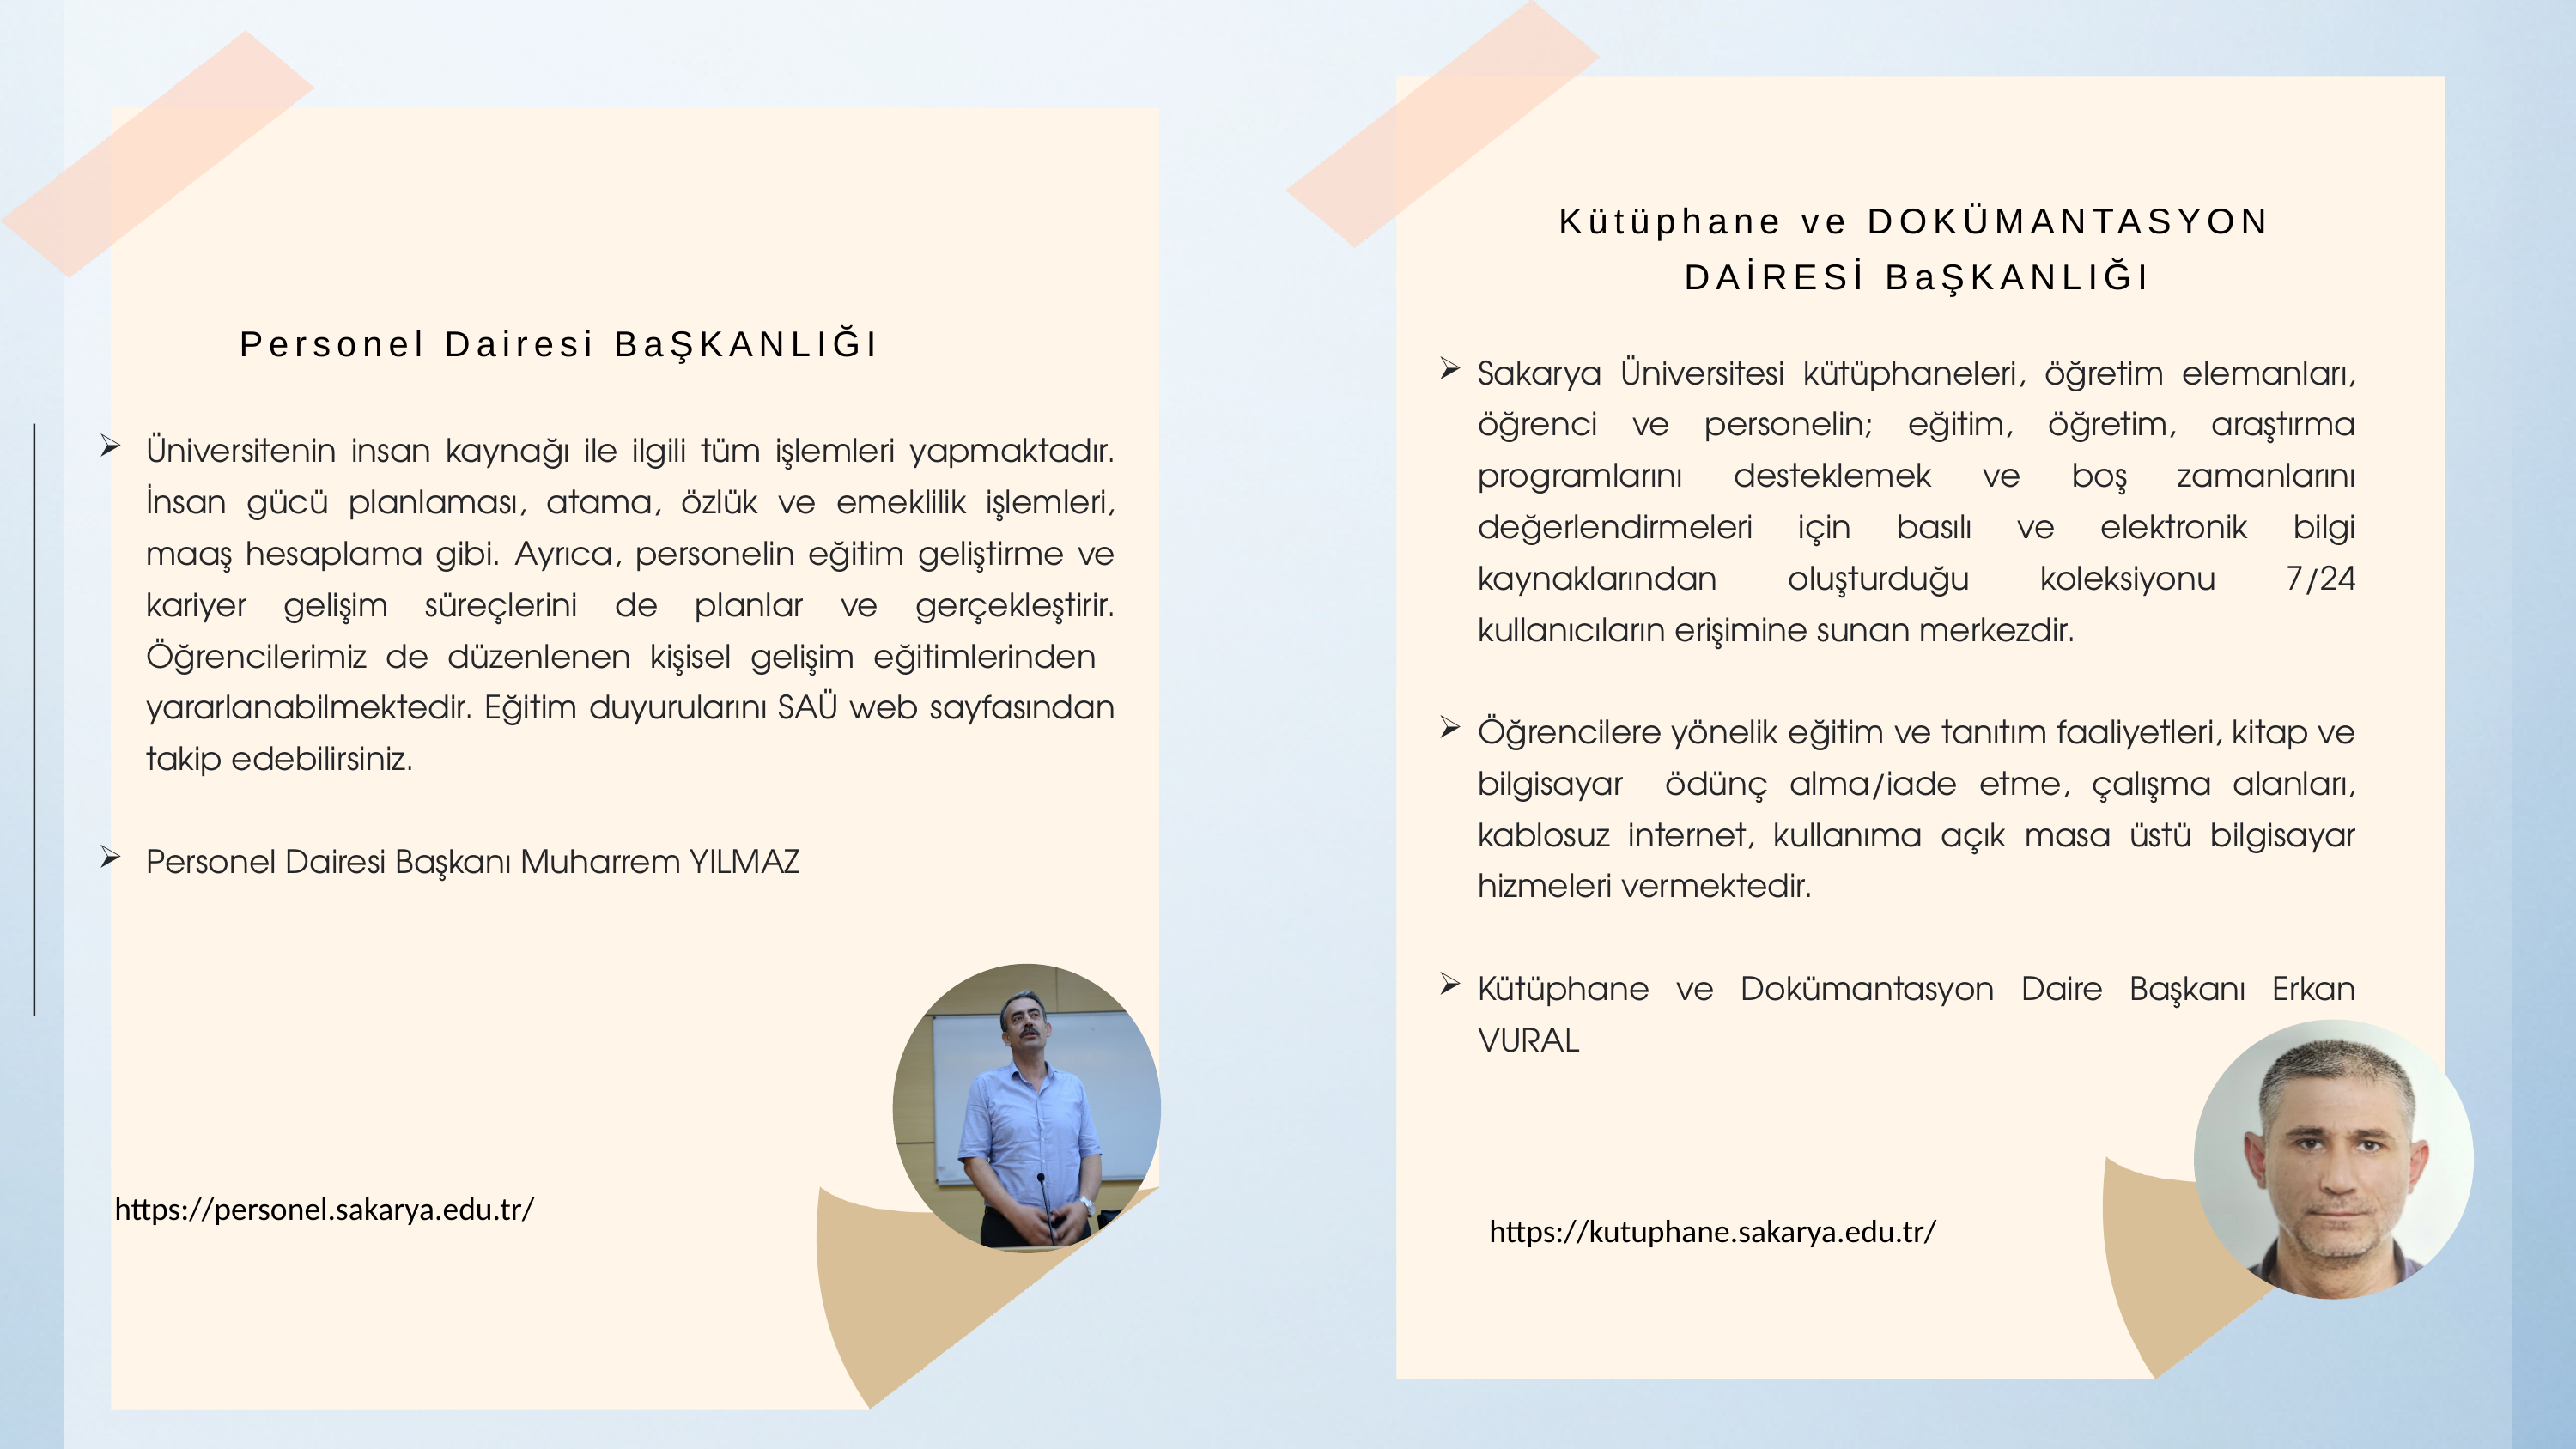

Kütüphane ve DOKÜMANTASYON DAİRESİ BaŞKANLIĞI
Personel Dairesi BaŞKANLIĞI
Sakarya Üniversitesi kütüphaneleri, öğretim elemanları, öğrenci ve personelin; eğitim, öğretim, araştırma programlarını desteklemek ve boş zamanlarını değerlendirmeleri için basılı ve elektronik bilgi kaynaklarından oluşturduğu koleksiyonu 7/24 kullanıcıların erişimine sunan merkezdir.

Öğrencilere yönelik eğitim ve tanıtım faaliyetleri, kitap ve bilgisayar  ödünç alma/iade etme, çalışma alanları, kablosuz internet, kullanıma açık masa üstü bilgisayar hizmeleri vermektedir.

Kütüphane ve Dokümantasyon Daire Başkanı Erkan VURAL

Üniversitenin insan kaynağı ile ilgili tüm işlemleri yapmaktadır. İnsan gücü planlaması, atama, özlük ve emeklilik işlemleri, maaş hesaplama gibi. Ayrıca, personelin eğitim geliştirme ve kariyer gelişim süreçlerini de planlar ve gerçekleştirir. Öğrencilerimiz de düzenlenen kişisel gelişim eğitimlerinden  yararlanabilmektedir. Eğitim duyurularını SAÜ web sayfasından takip edebilirsiniz.

Personel Dairesi Başkanı Muharrem YILMAZ

https://personel.sakarya.edu.tr/
https://kutuphane.sakarya.edu.tr/